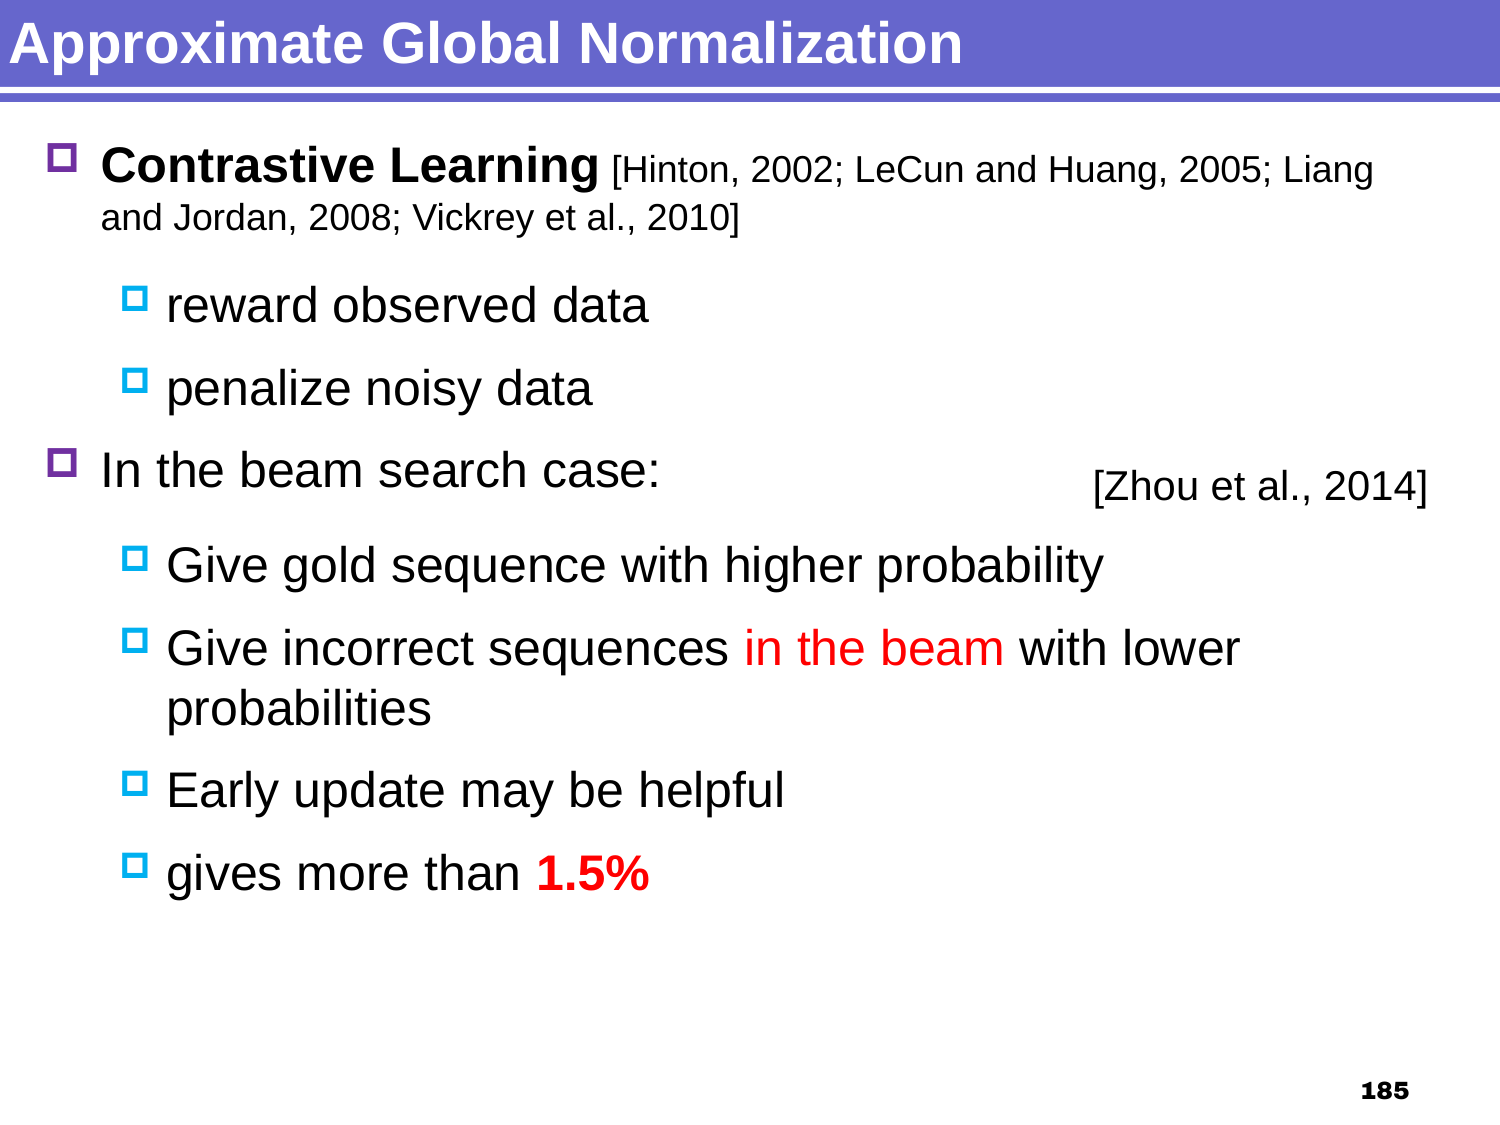

# Approximate Global Normalization
Contrastive Learning [Hinton, 2002; LeCun and Huang, 2005; Liang and Jordan, 2008; Vickrey et al., 2010]
reward observed data
penalize noisy data
In the beam search case:
Give gold sequence with higher probability
Give incorrect sequences in the beam with lower probabilities
Early update may be helpful
gives more than 1.5%
[Zhou et al., 2014]
185